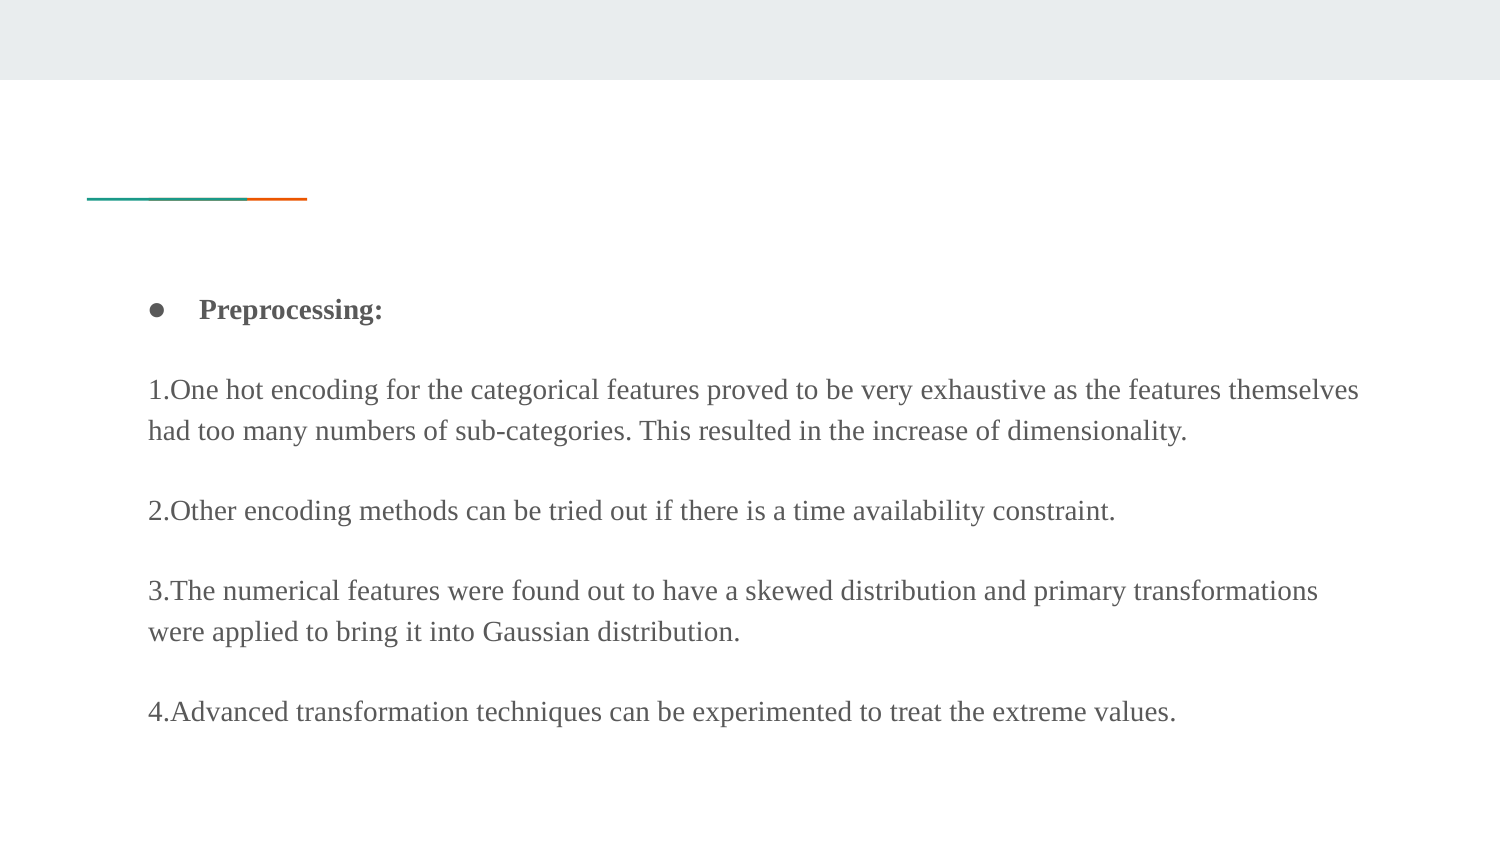

Preprocessing:

1.One hot encoding for the categorical features proved to be very exhaustive as the features themselves had too many numbers of sub-categories. This resulted in the increase of dimensionality.

2.Other encoding methods can be tried out if there is a time availability constraint.

3.The numerical features were found out to have a skewed distribution and primary transformations were applied to bring it into Gaussian distribution.

4.Advanced transformation techniques can be experimented to treat the extreme values.